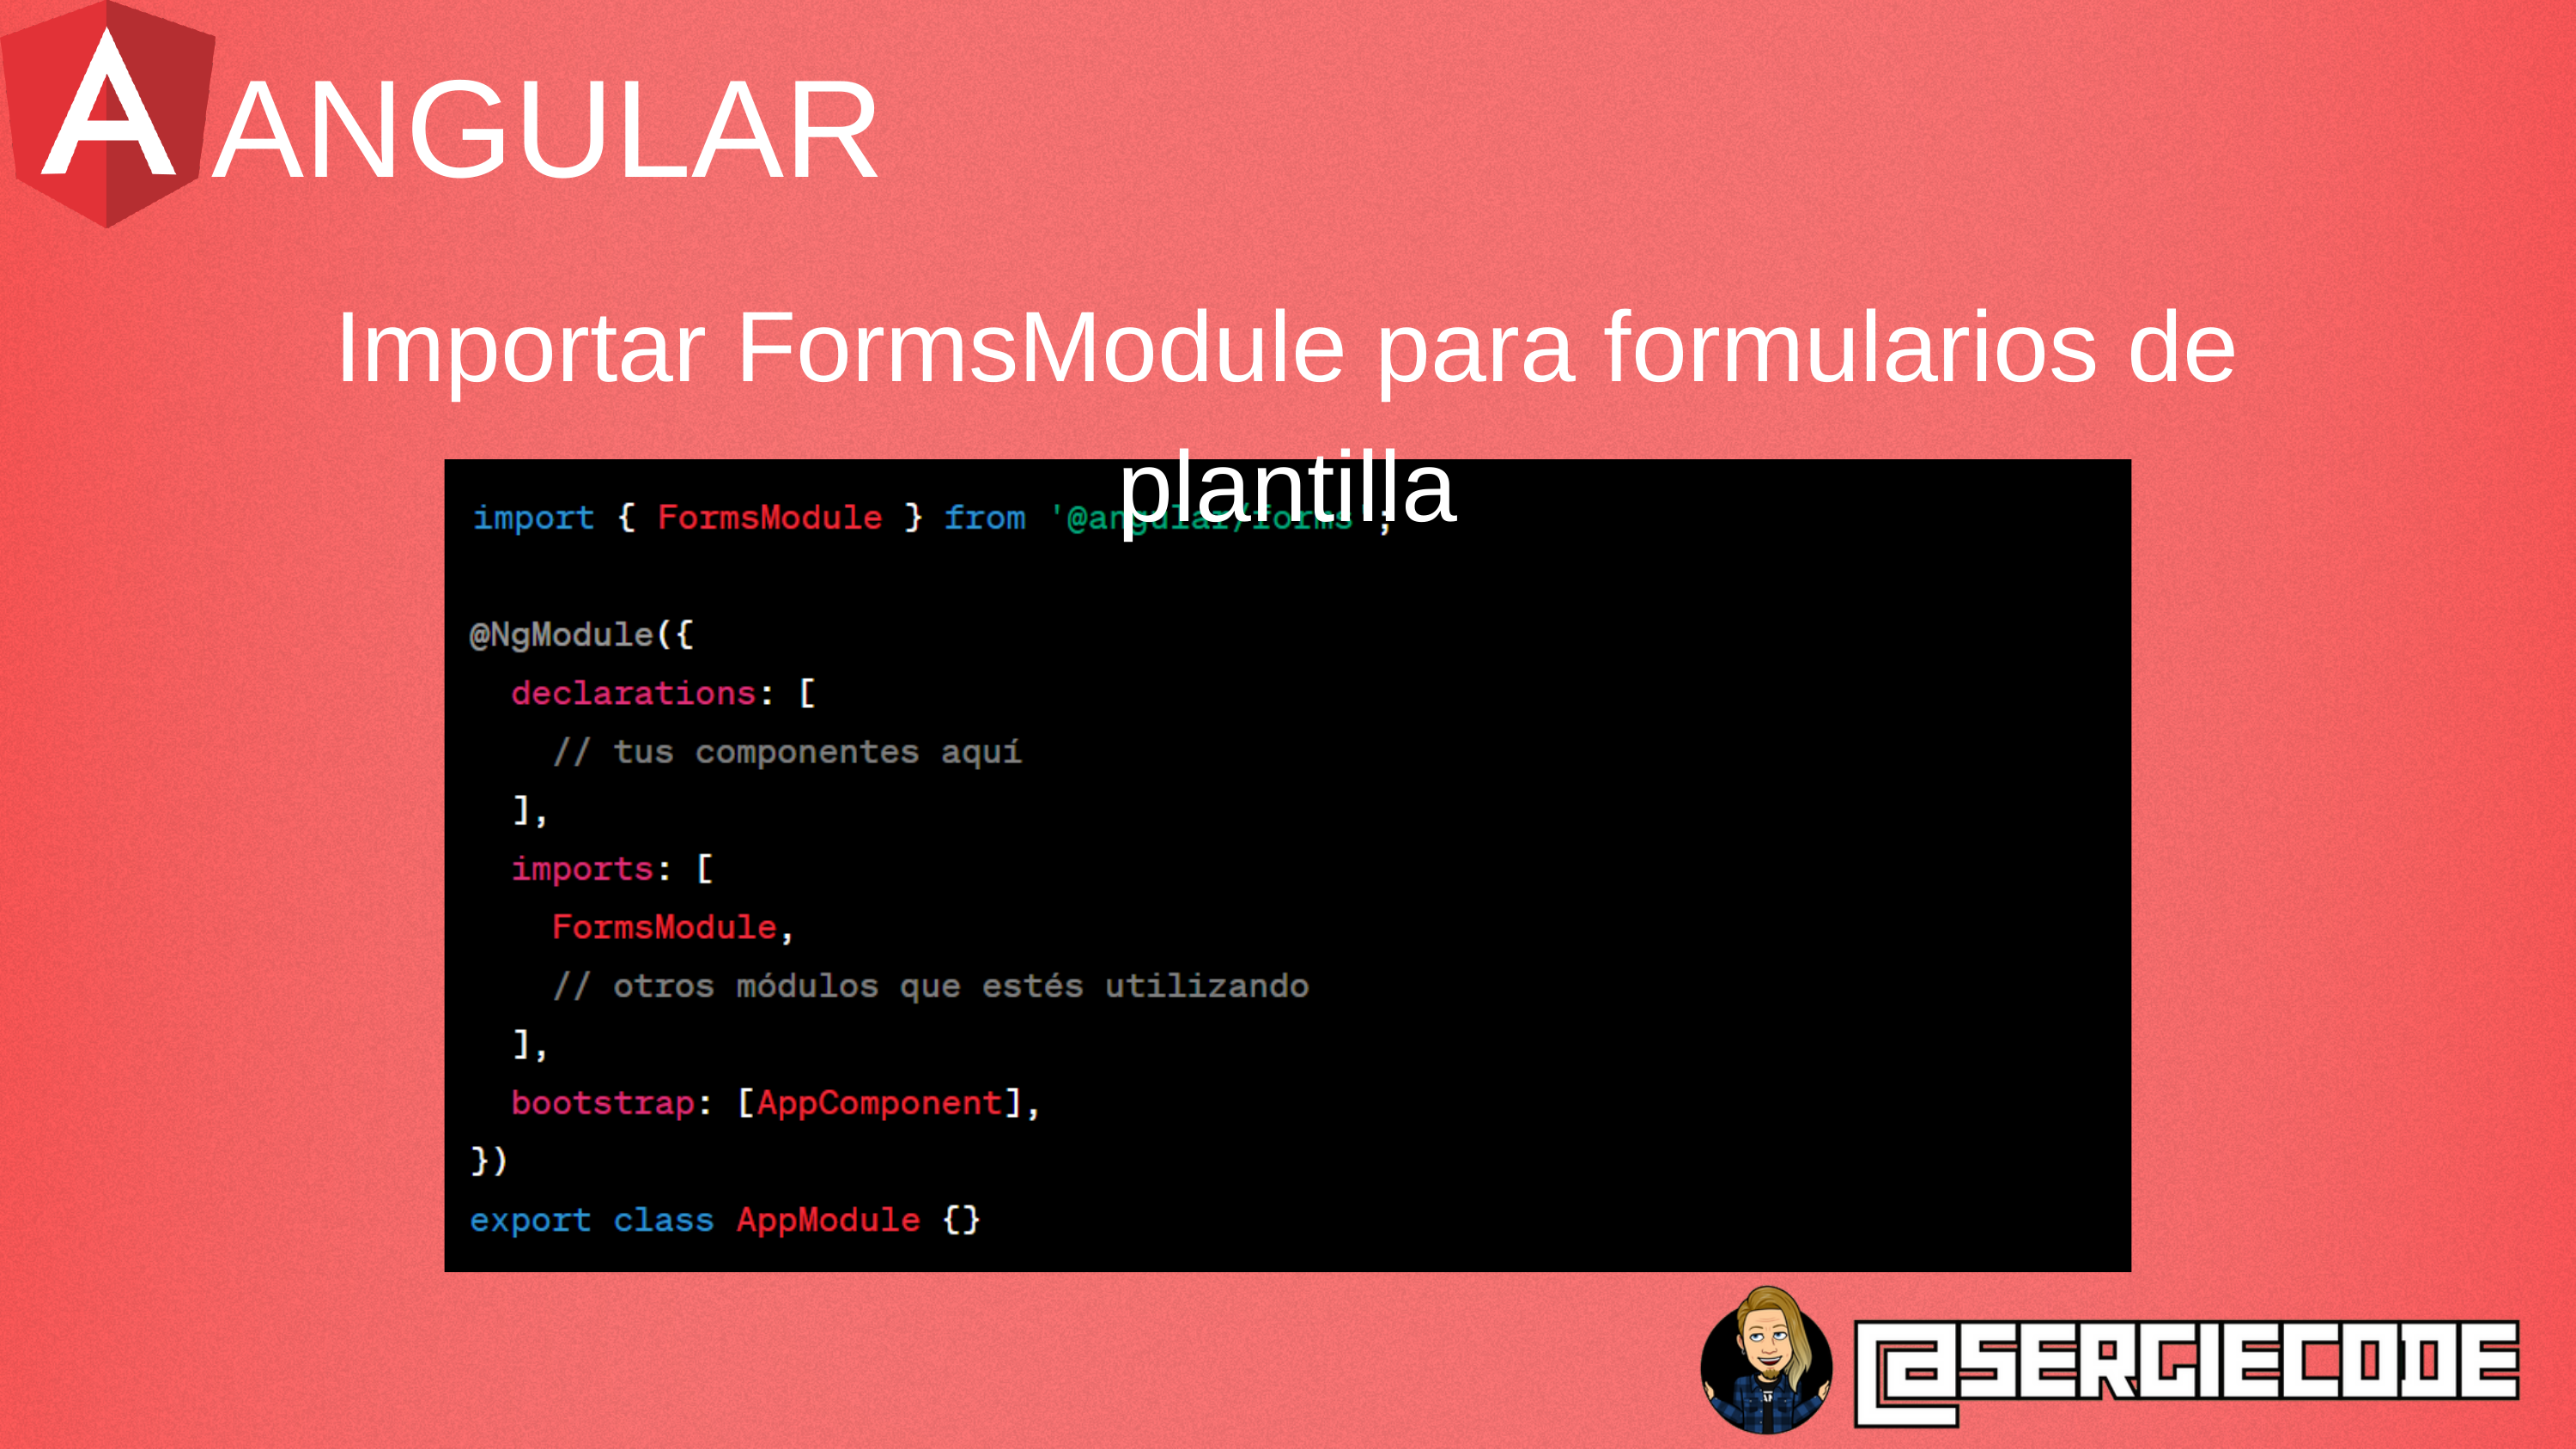

ANGULAR
Importar FormsModule para formularios de plantilla